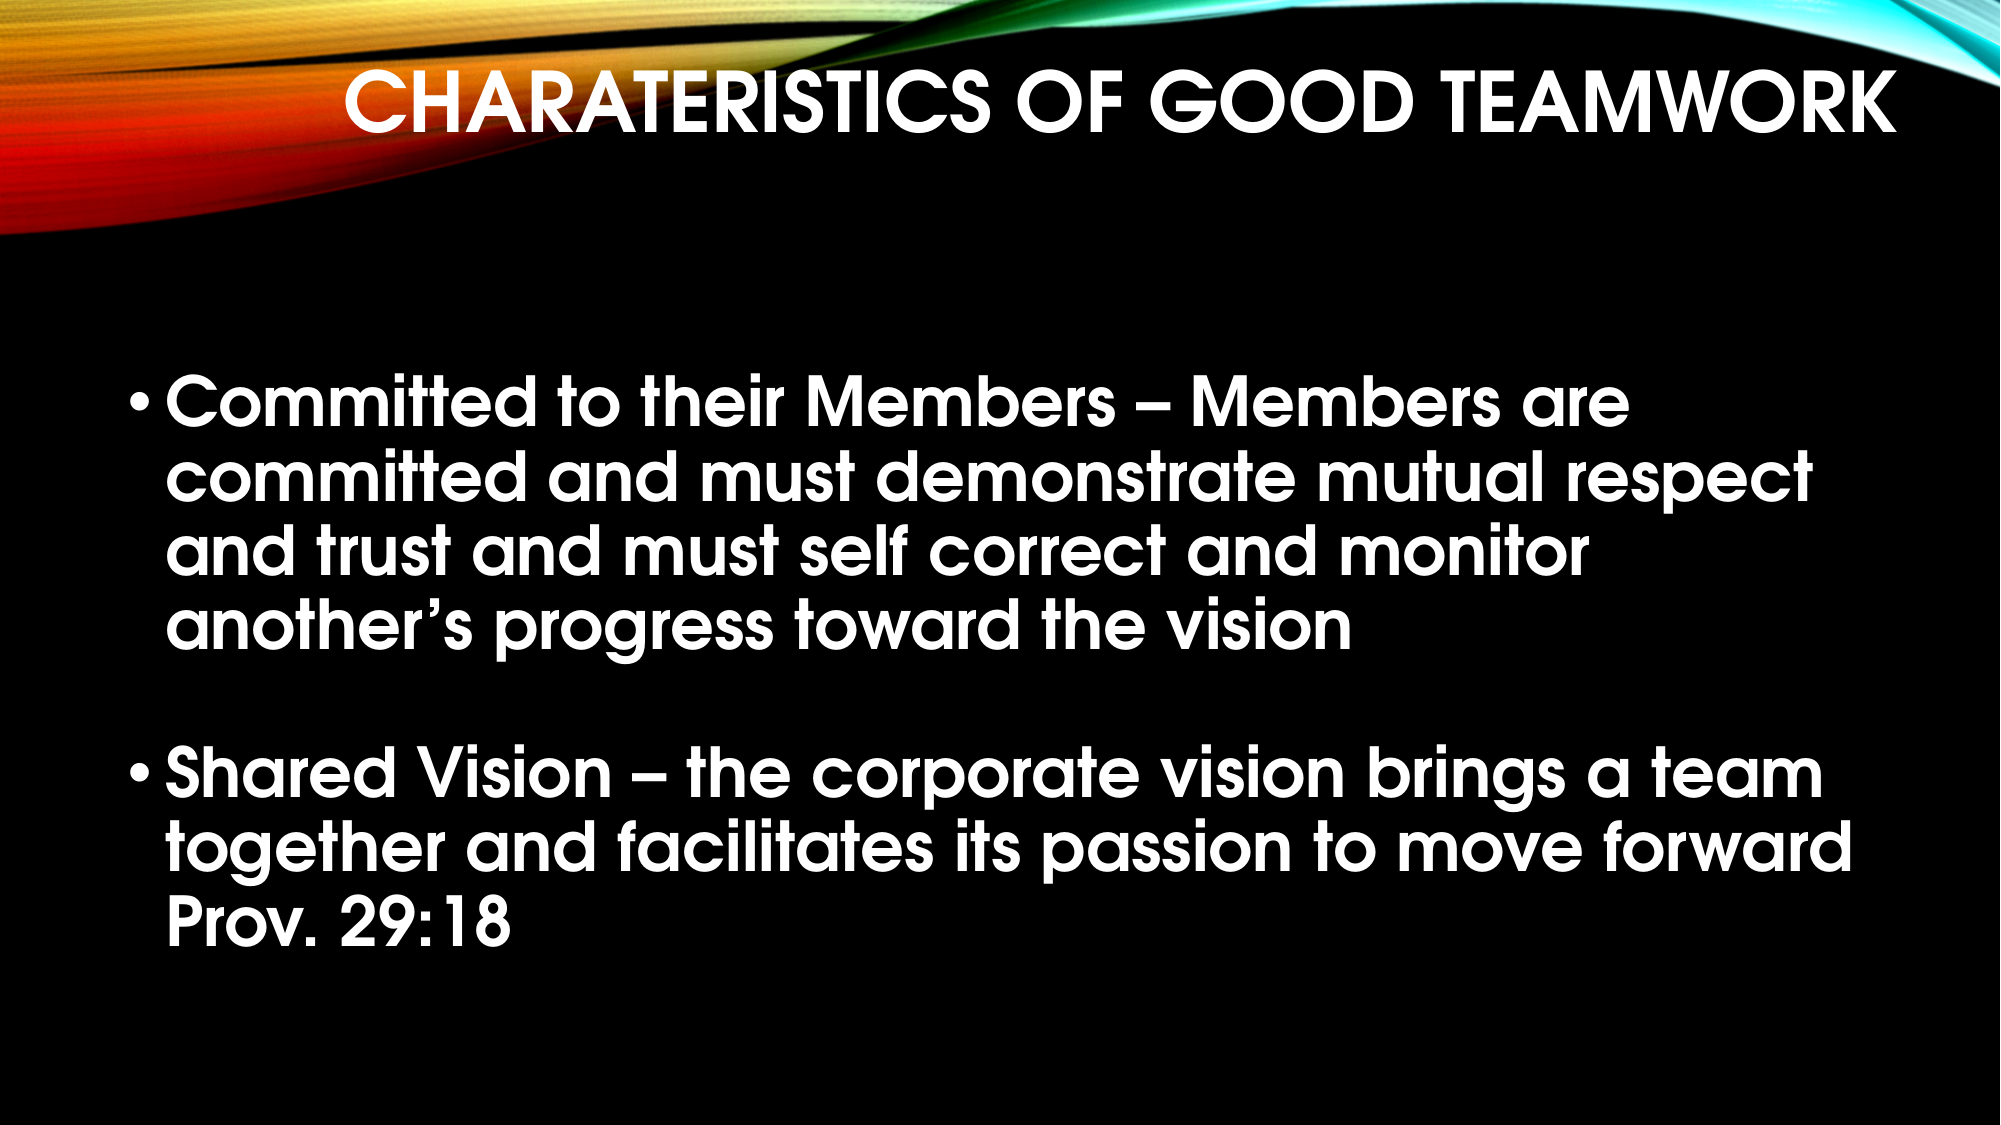

# CHARATERISTICS OF GOOD TEAMWORK
Committed to their Members – Members are committed and must demonstrate mutual respect and trust and must self correct and monitor another’s progress toward the vision

Shared Vision – the corporate vision brings a team together and facilitates its passion to move forward Prov. 29:18